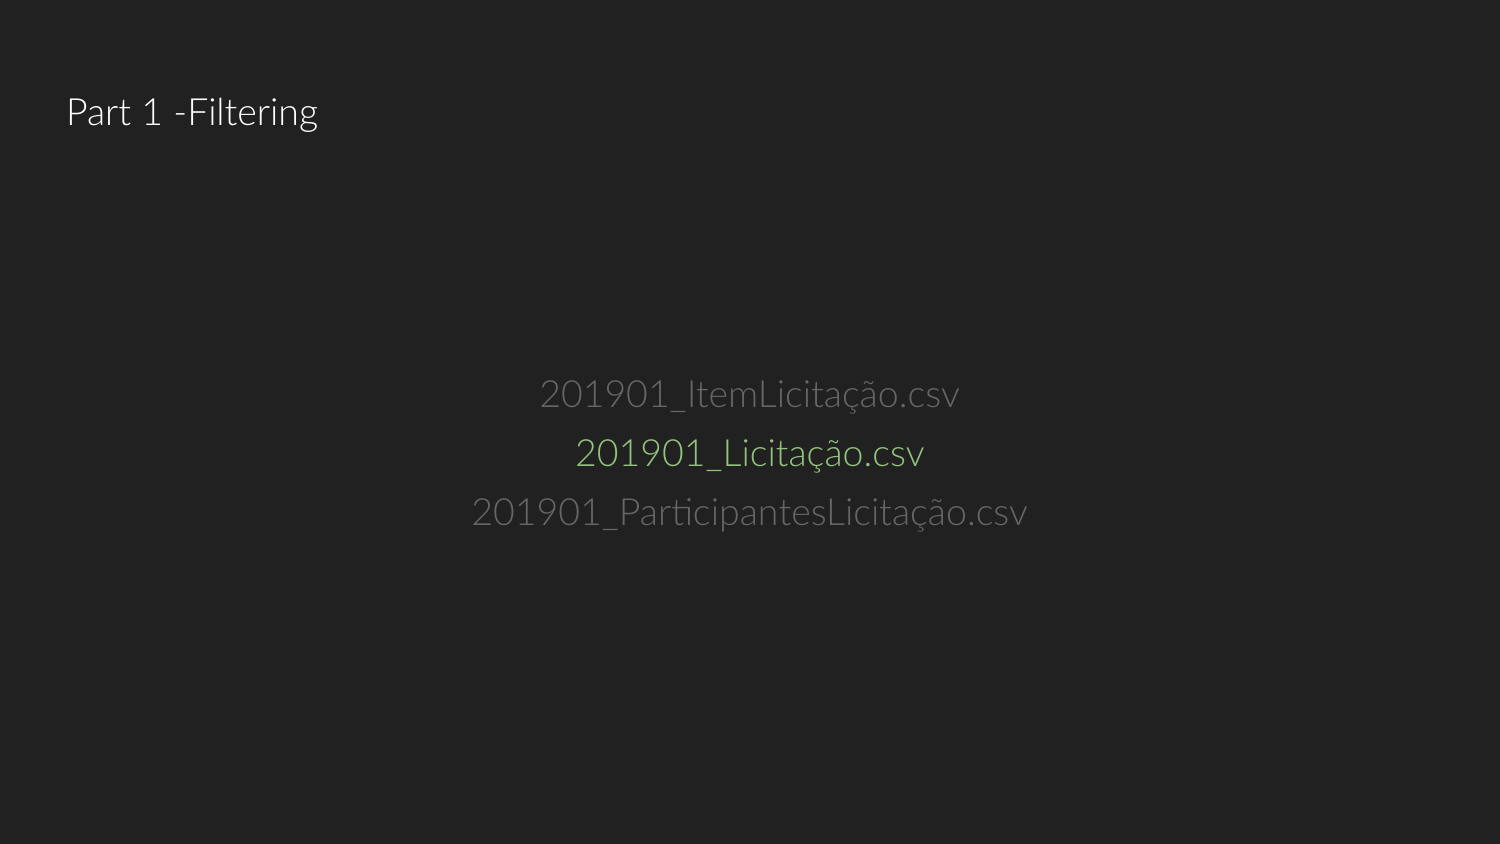

# Part 1 -Filtering
201901_ItemLicitação.csv
201901_Licitação.csv
201901_ParticipantesLicitação.csv